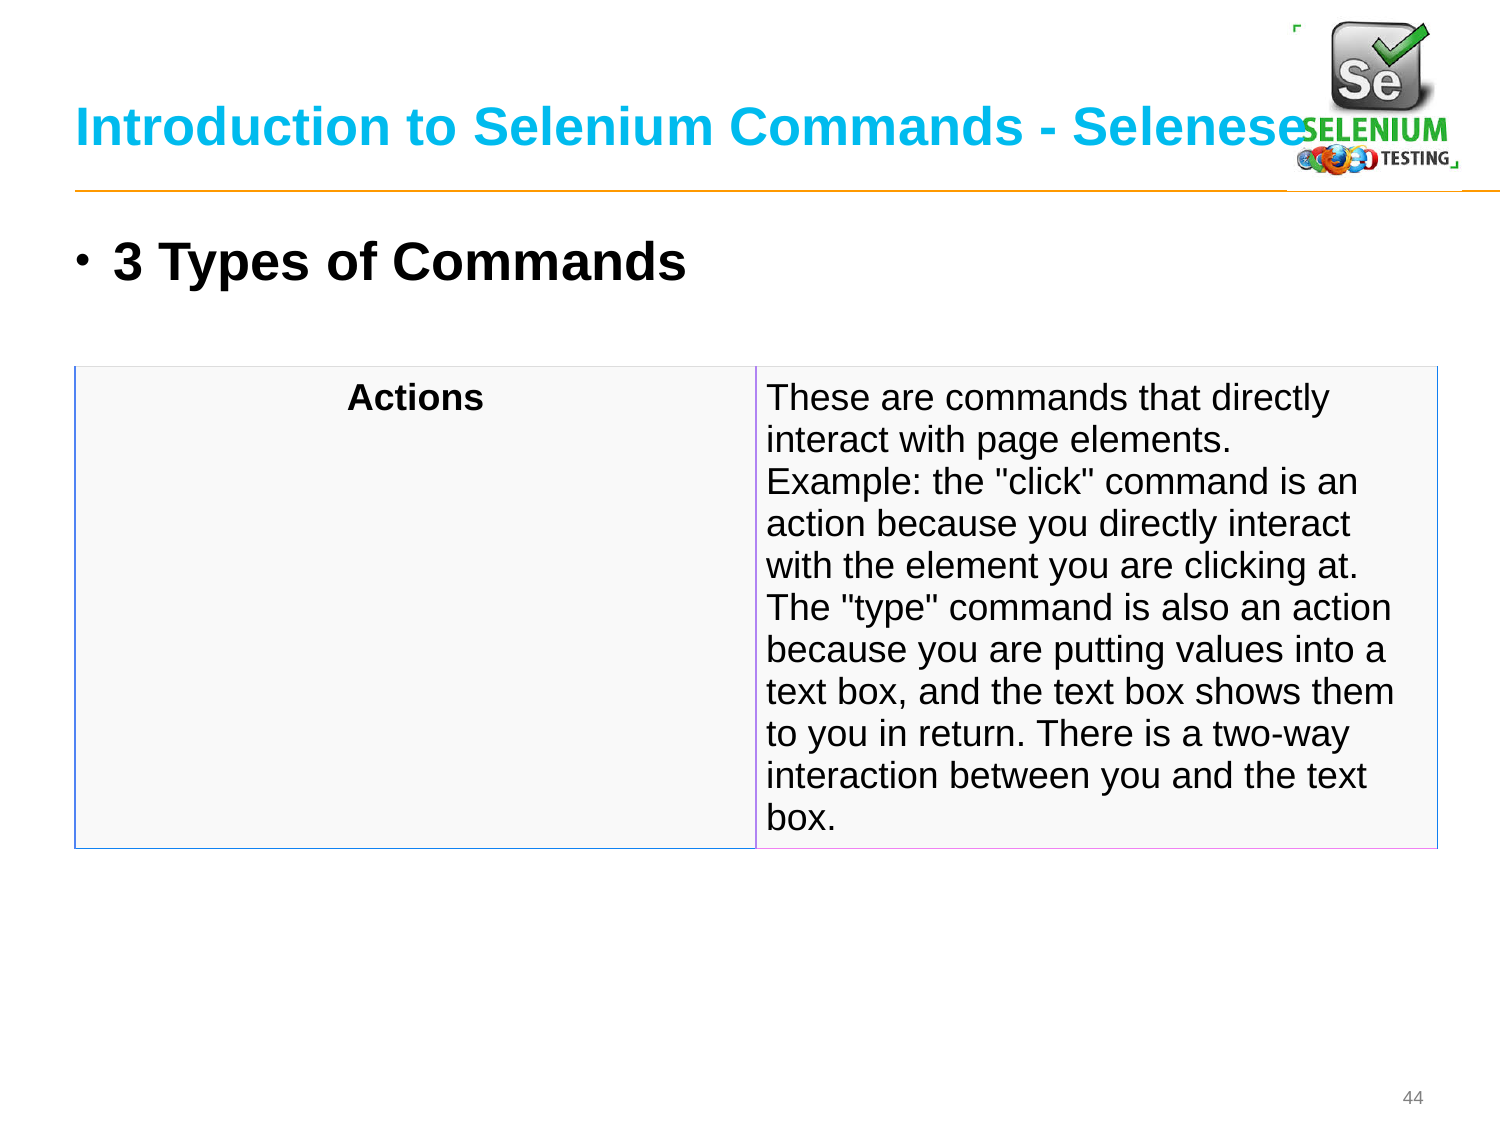

# Introduction to Selenium Commands - Selenese
3 Types of Commands

| Actions | These are commands that directly interact with page elements. Example: the "click" command is an action because you directly interact with the element you are clicking at. The "type" command is also an action because you are putting values into a text box, and the text box shows them to you in return. There is a two-way interaction between you and the text box. |
| --- | --- |